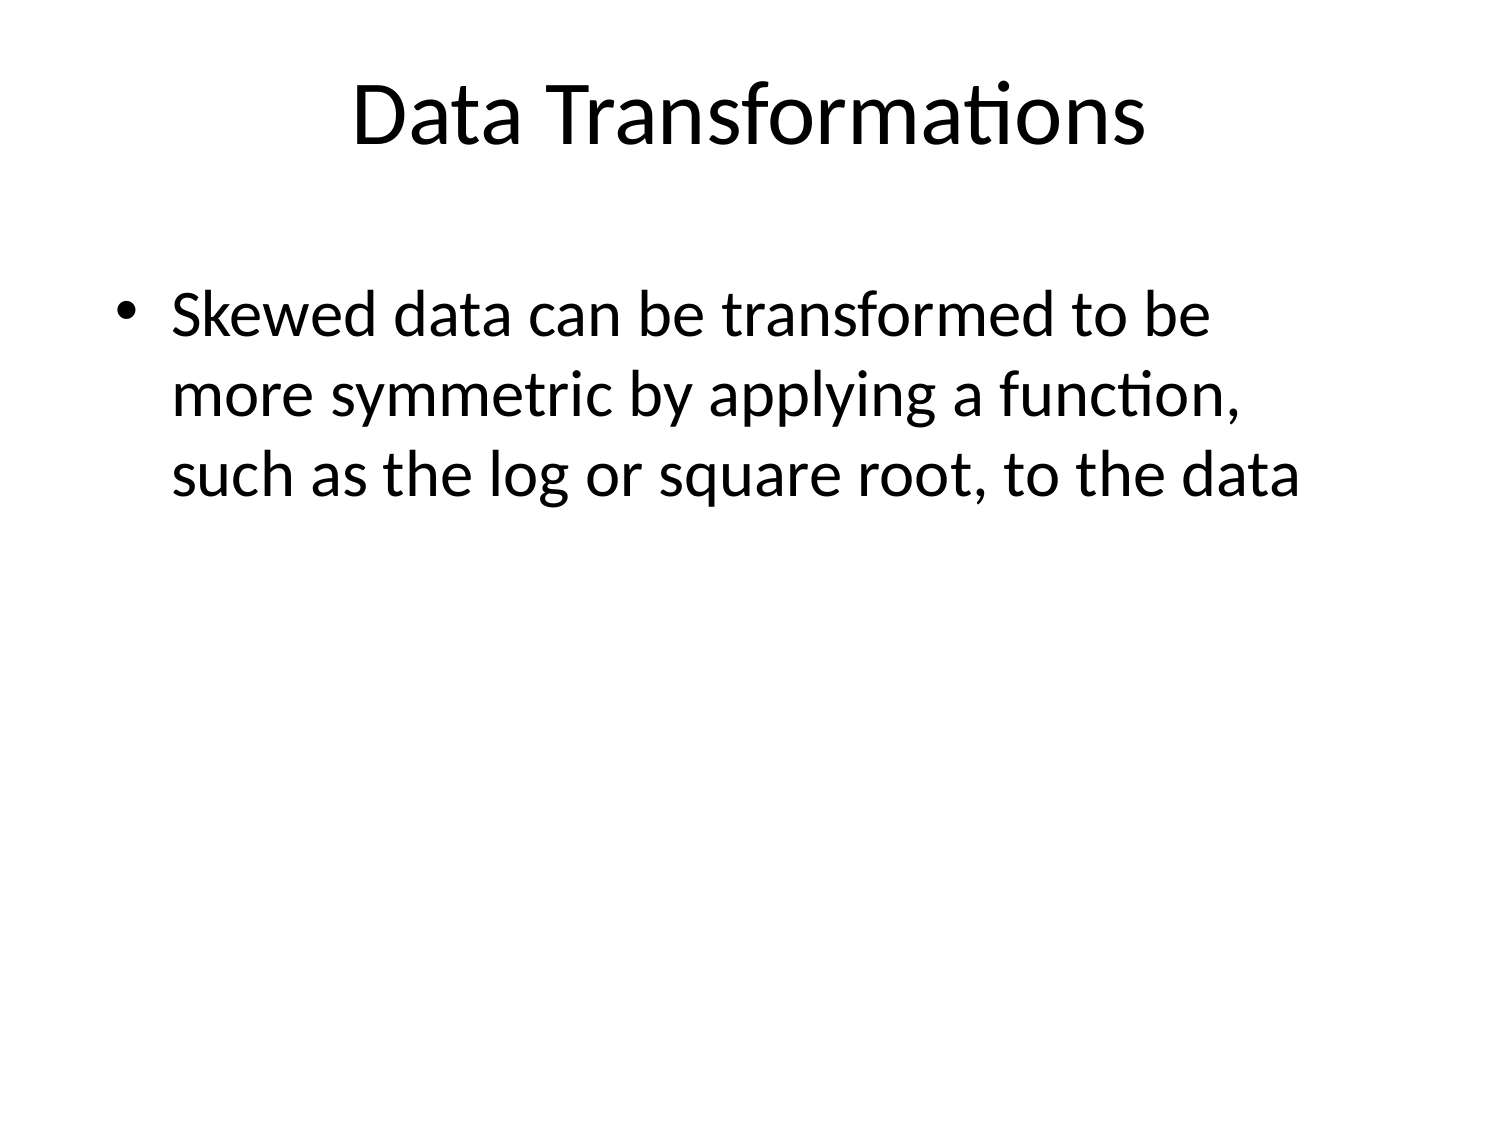

Data Transformations
Skewed data can be transformed to be more symmetric by applying a function, such as the log or square root, to the data